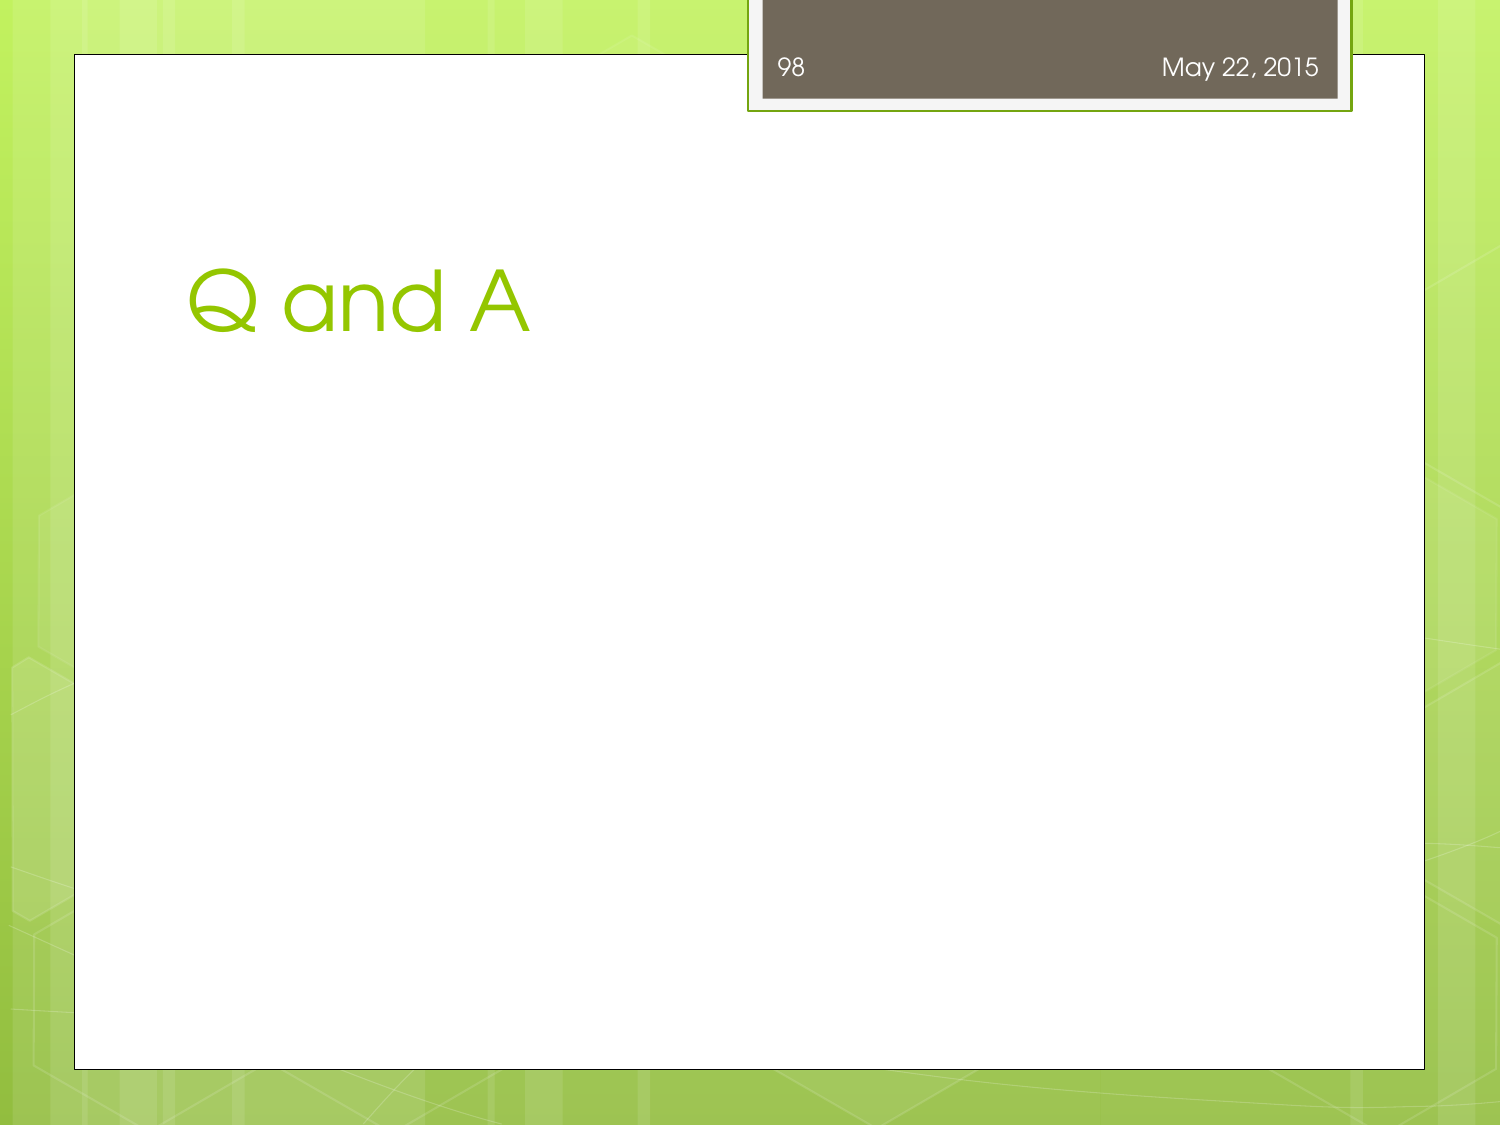

98
May 22, 2015
# Q and A